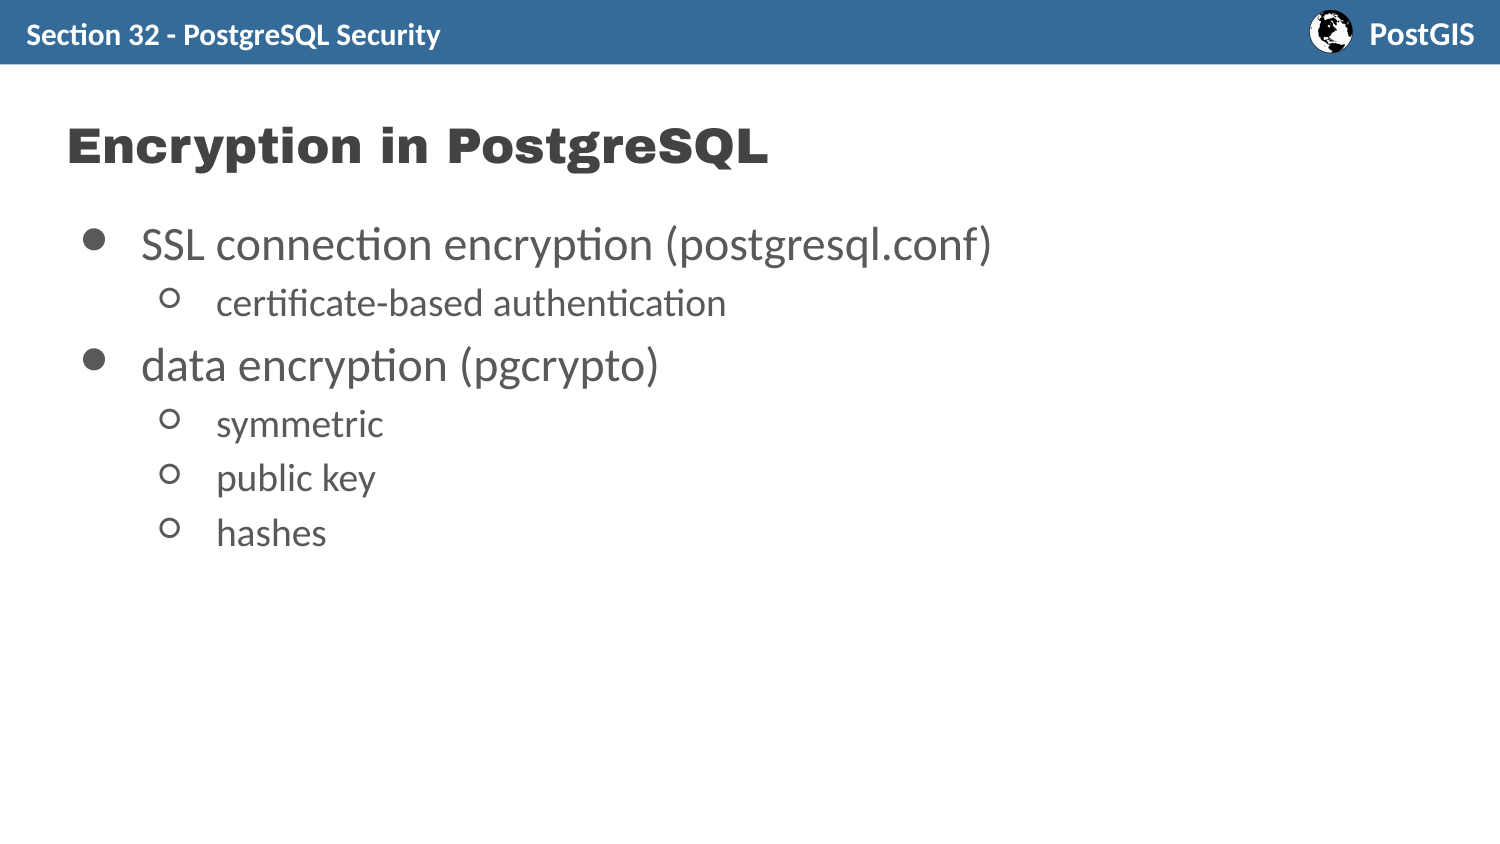

Section 32 - PostgreSQL Security
# Encryption in PostgreSQL
SSL connection encryption (postgresql.conf)
certificate-based authentication
data encryption (pgcrypto)
symmetric
public key
hashes